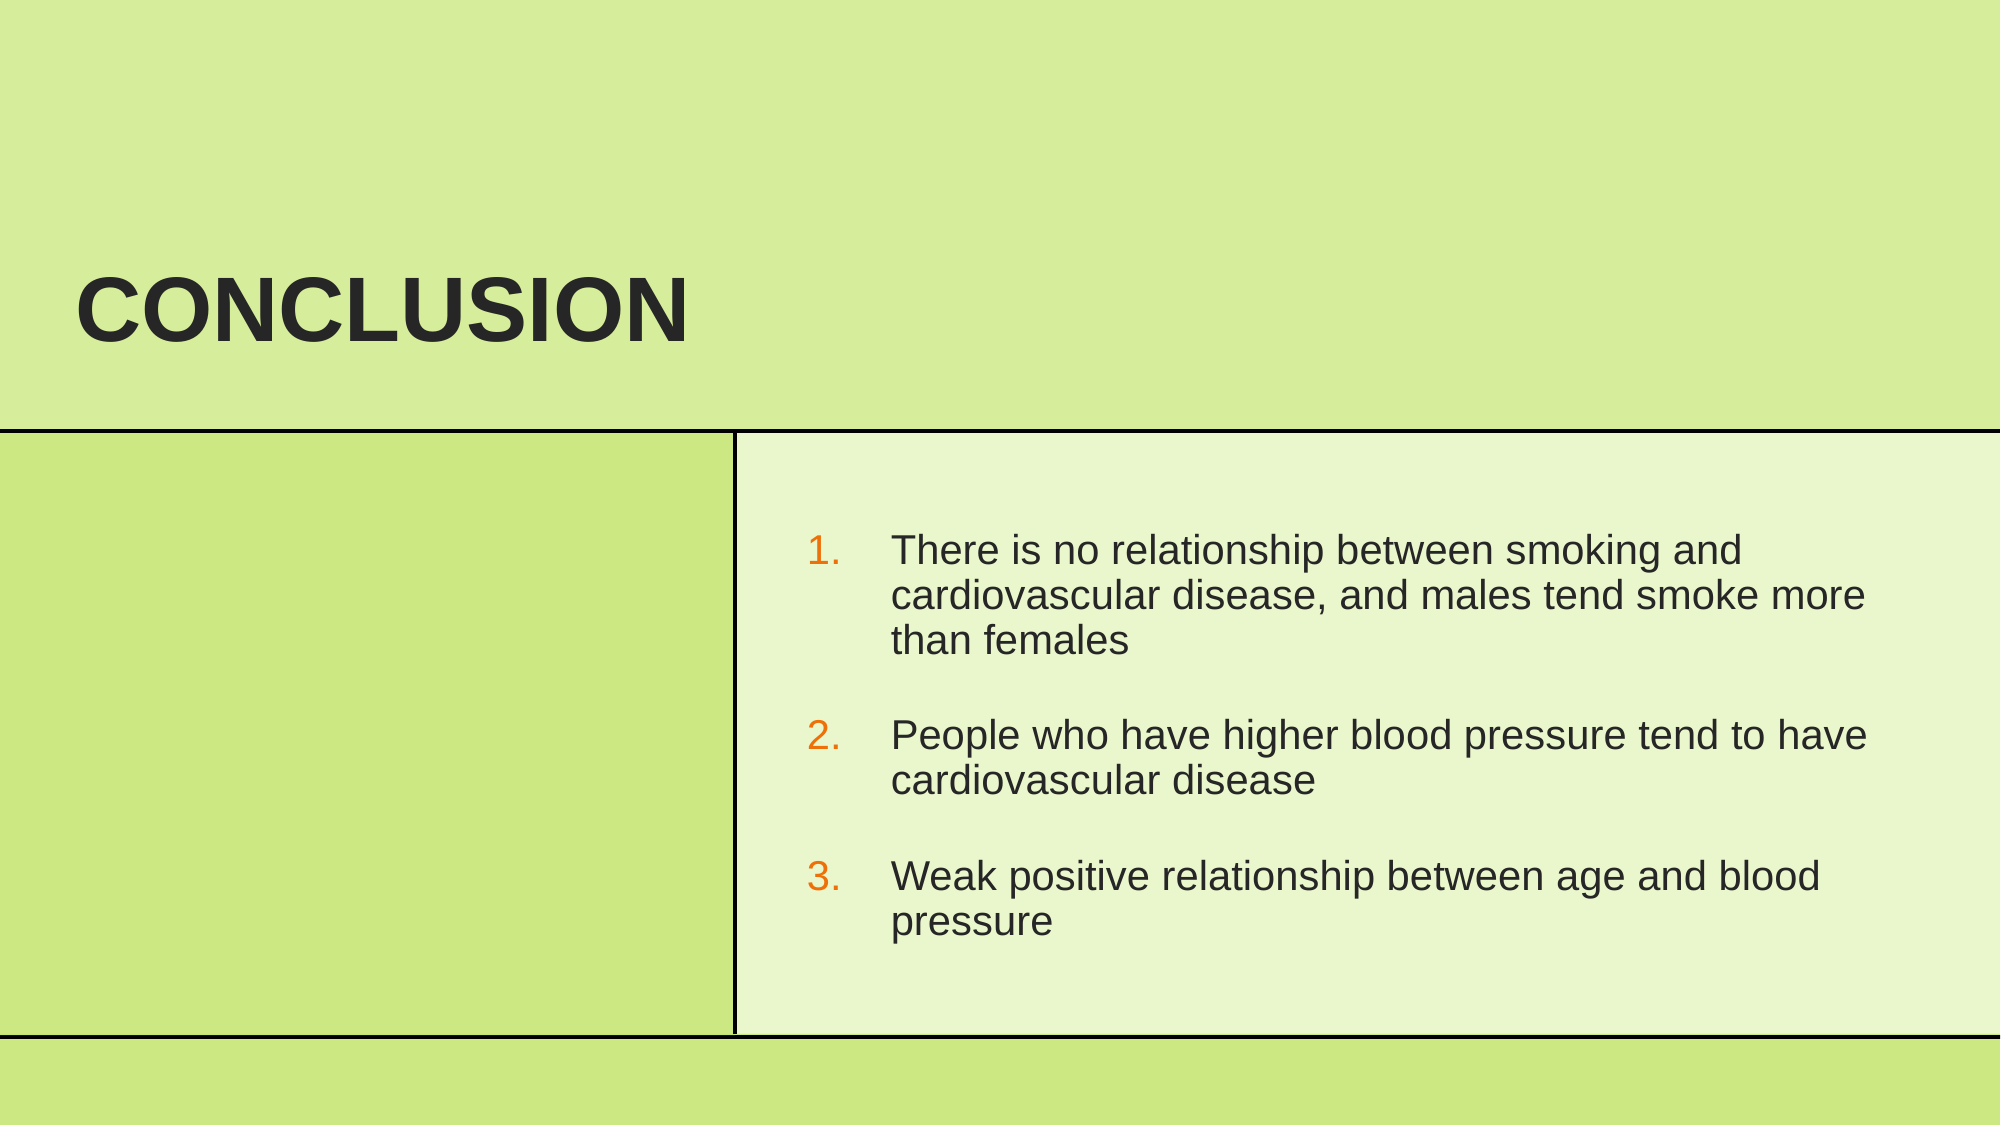

# CONCLUSION
There is no relationship between smoking and cardiovascular disease, and males tend smoke more than females
People who have higher blood pressure tend to have cardiovascular disease
Weak positive relationship between age and blood pressure